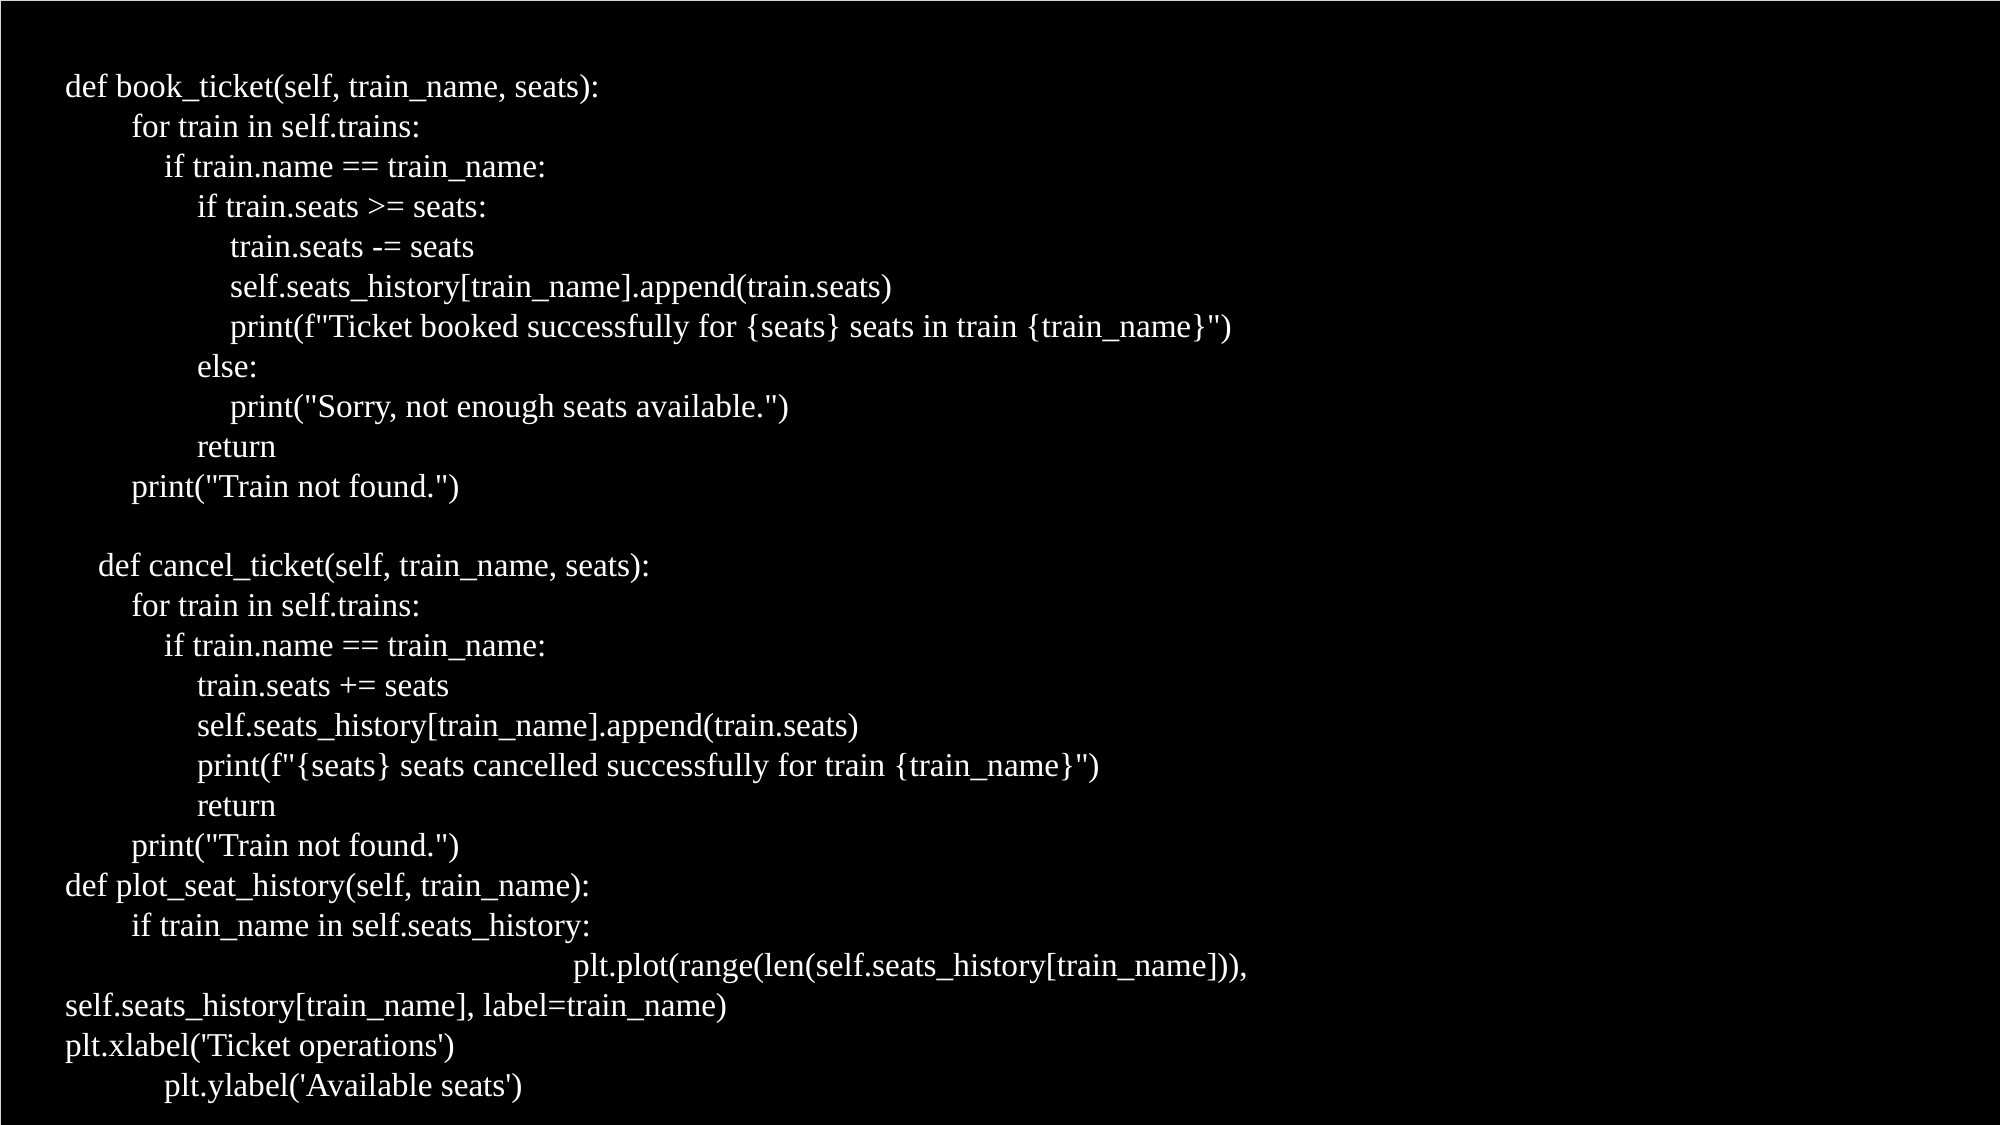

def book_ticket(self, train_name, seats):
        for train in self.trains:
            if train.name == train_name:
                if train.seats >= seats:
                    train.seats -= seats
                    self.seats_history[train_name].append(train.seats)
                    print(f"Ticket booked successfully for {seats} seats in train {train_name}")
                else:
                    print("Sorry, not enough seats available.")
                return
        print("Train not found.")

    def cancel_ticket(self, train_name, seats):
        for train in self.trains:
            if train.name == train_name:
                train.seats += seats
                self.seats_history[train_name].append(train.seats)
                print(f"{seats} seats cancelled successfully for train {train_name}")
                return
        print("Train not found.")
def plot_seat_history(self, train_name):
        if train_name in self.seats_history:
            plt.plot(range(len(self.seats_history[train_name])), self.seats_history[train_name], label=train_name)
plt.xlabel('Ticket operations')
            plt.ylabel('Available seats')